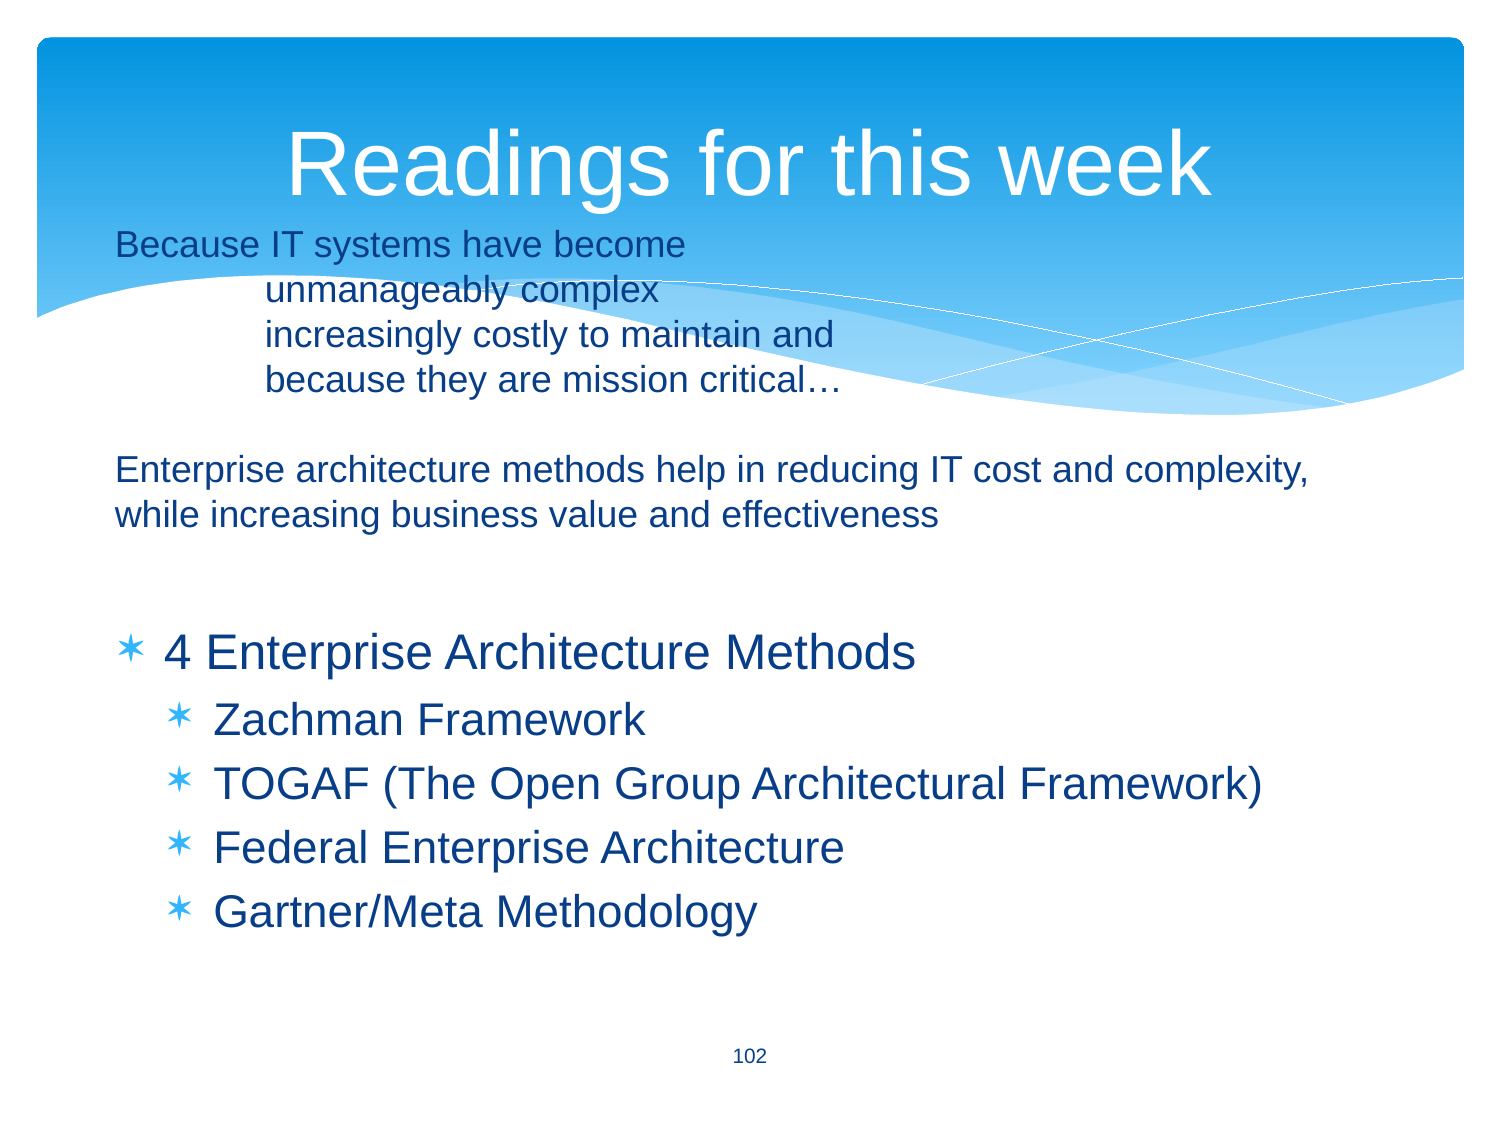

# Readings for this week
Because IT systems have become
	unmanageably complex
	increasingly costly to maintain and
	because they are mission critical…

Enterprise architecture methods help in reducing IT cost and complexity, while increasing business value and effectiveness

4 Enterprise Architecture Methods
Zachman Framework
TOGAF (The Open Group Architectural Framework)
Federal Enterprise Architecture
Gartner/Meta Methodology
102